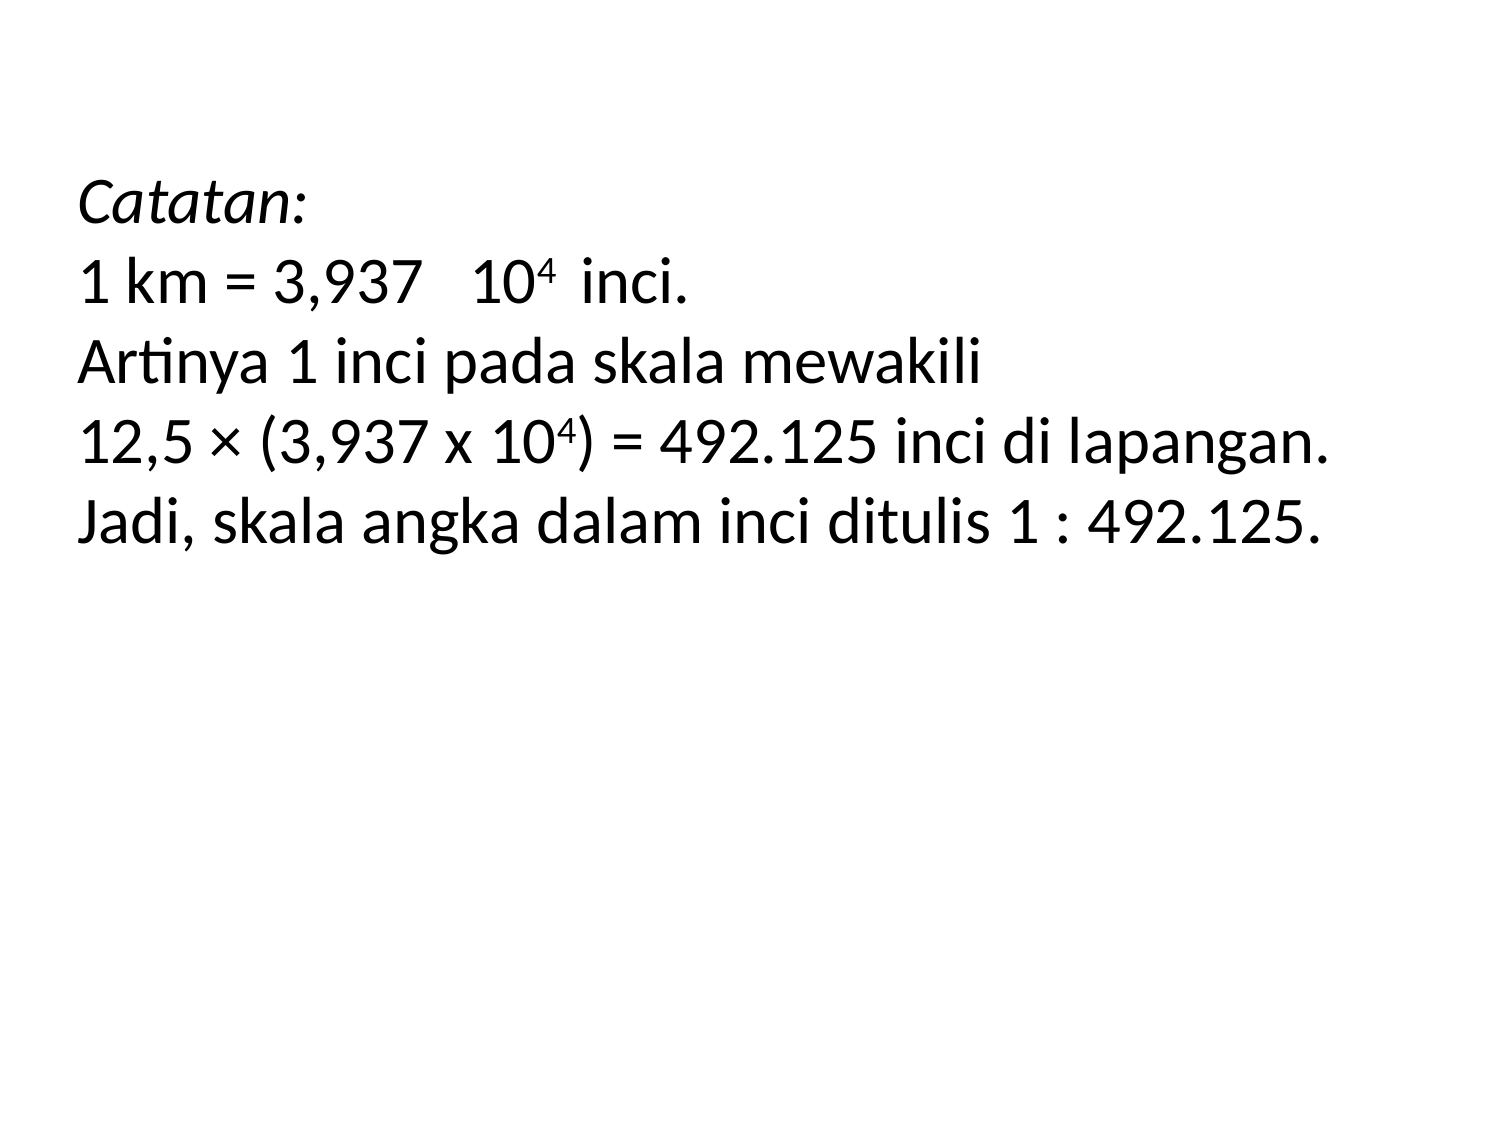

Catatan:
1 km = 3,937   104  inci.
Artinya 1 inci pada skala mewakili
12,5 × (3,937 x 104) = 492.125 inci di lapangan.
Jadi, skala angka dalam inci ditulis 1 : 492.125.